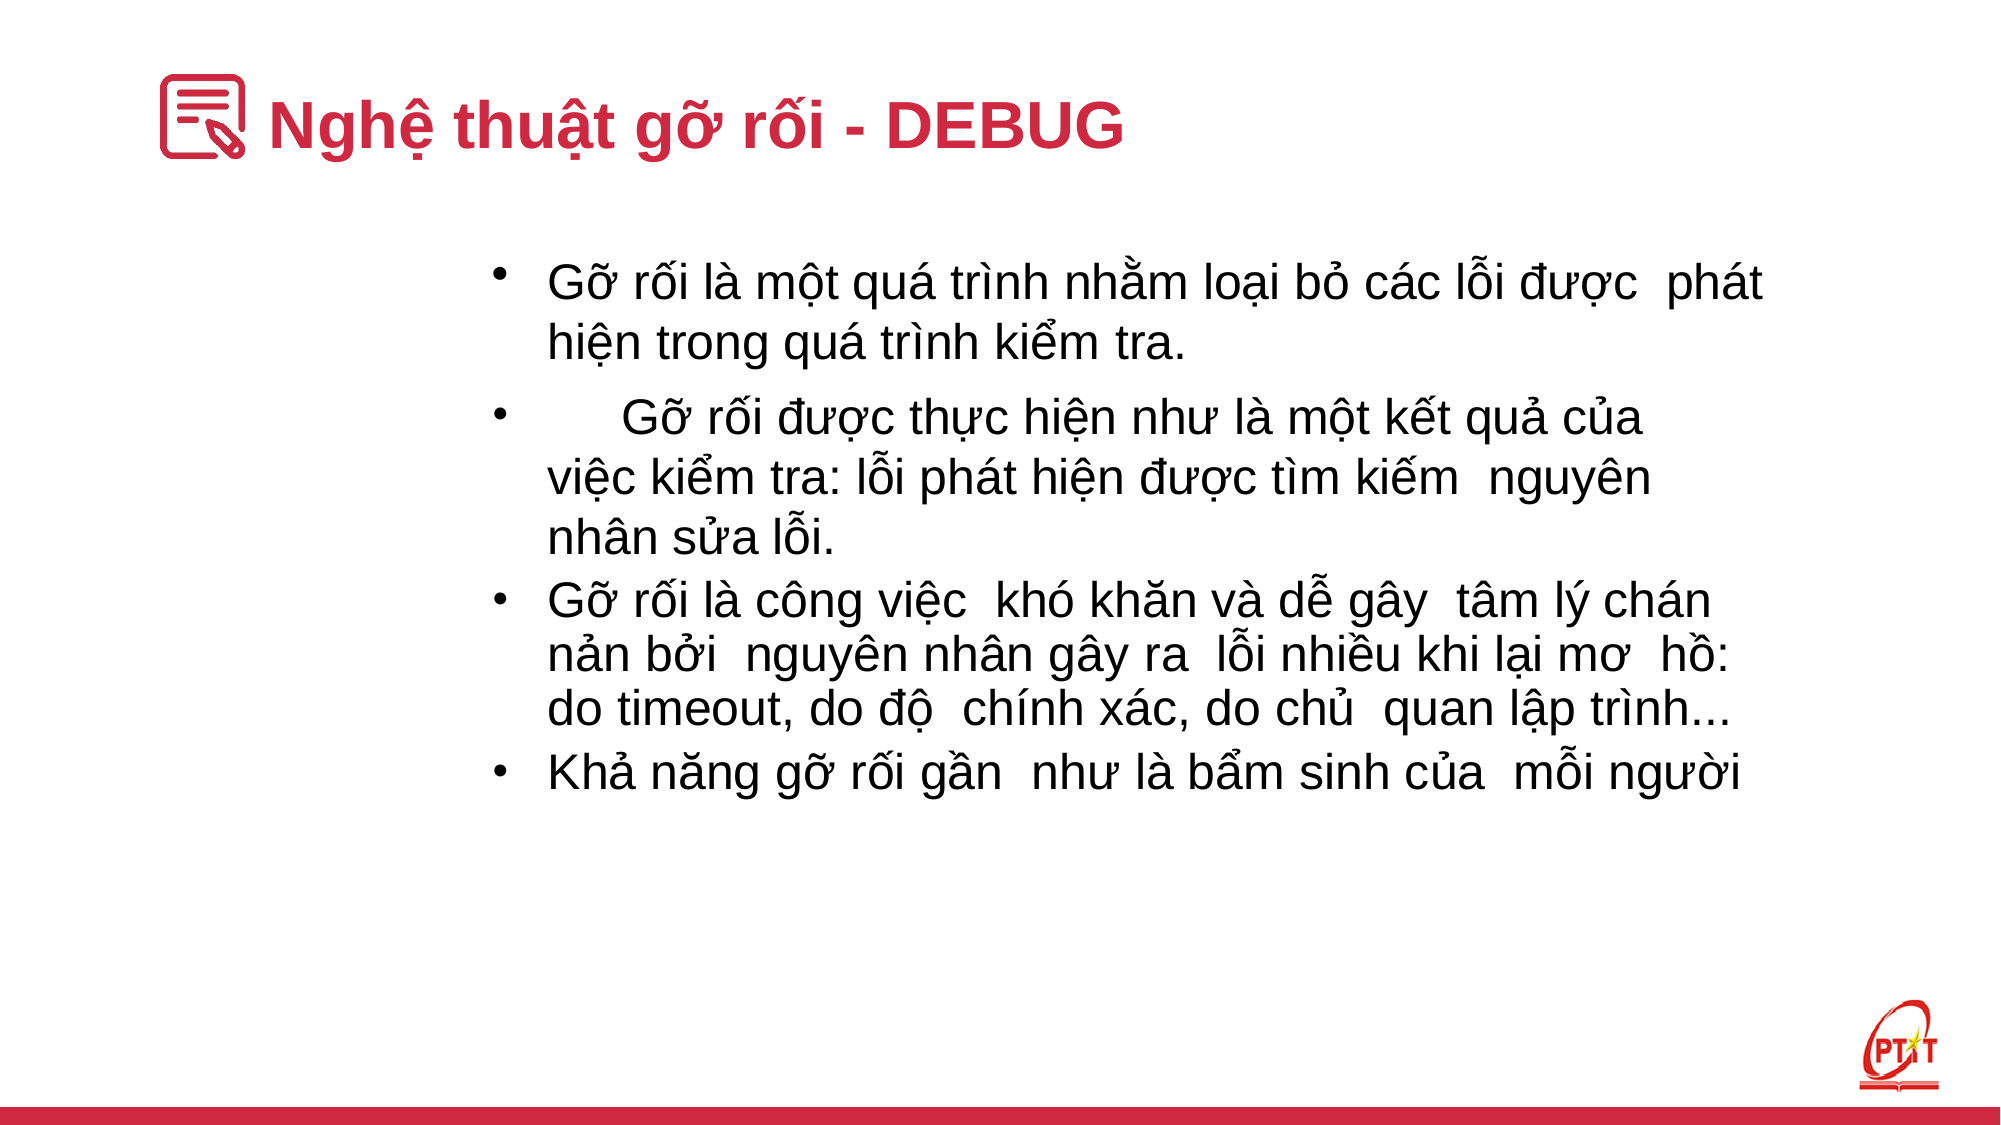

# Nghệ thuật gỡ rối - DEBUG
Gỡ rối là một quá trình nhằm loại bỏ các lỗi được  phát hiện trong quá trình kiểm tra.
	Gỡ rối được thực hiện như là một kết quả của  việc kiểm tra: lỗi phát hiện được tìm kiếm  nguyên nhân sửa lỗi.
Gỡ rối là công việc  khó khăn và dễ gây  tâm lý chán nản bởi  nguyên nhân gây ra  lỗi nhiều khi lại mơ  hồ: do timeout, do độ  chính xác, do chủ  quan lập trình...
Khả năng gỡ rối gần  như là bẩm sinh của  mỗi người